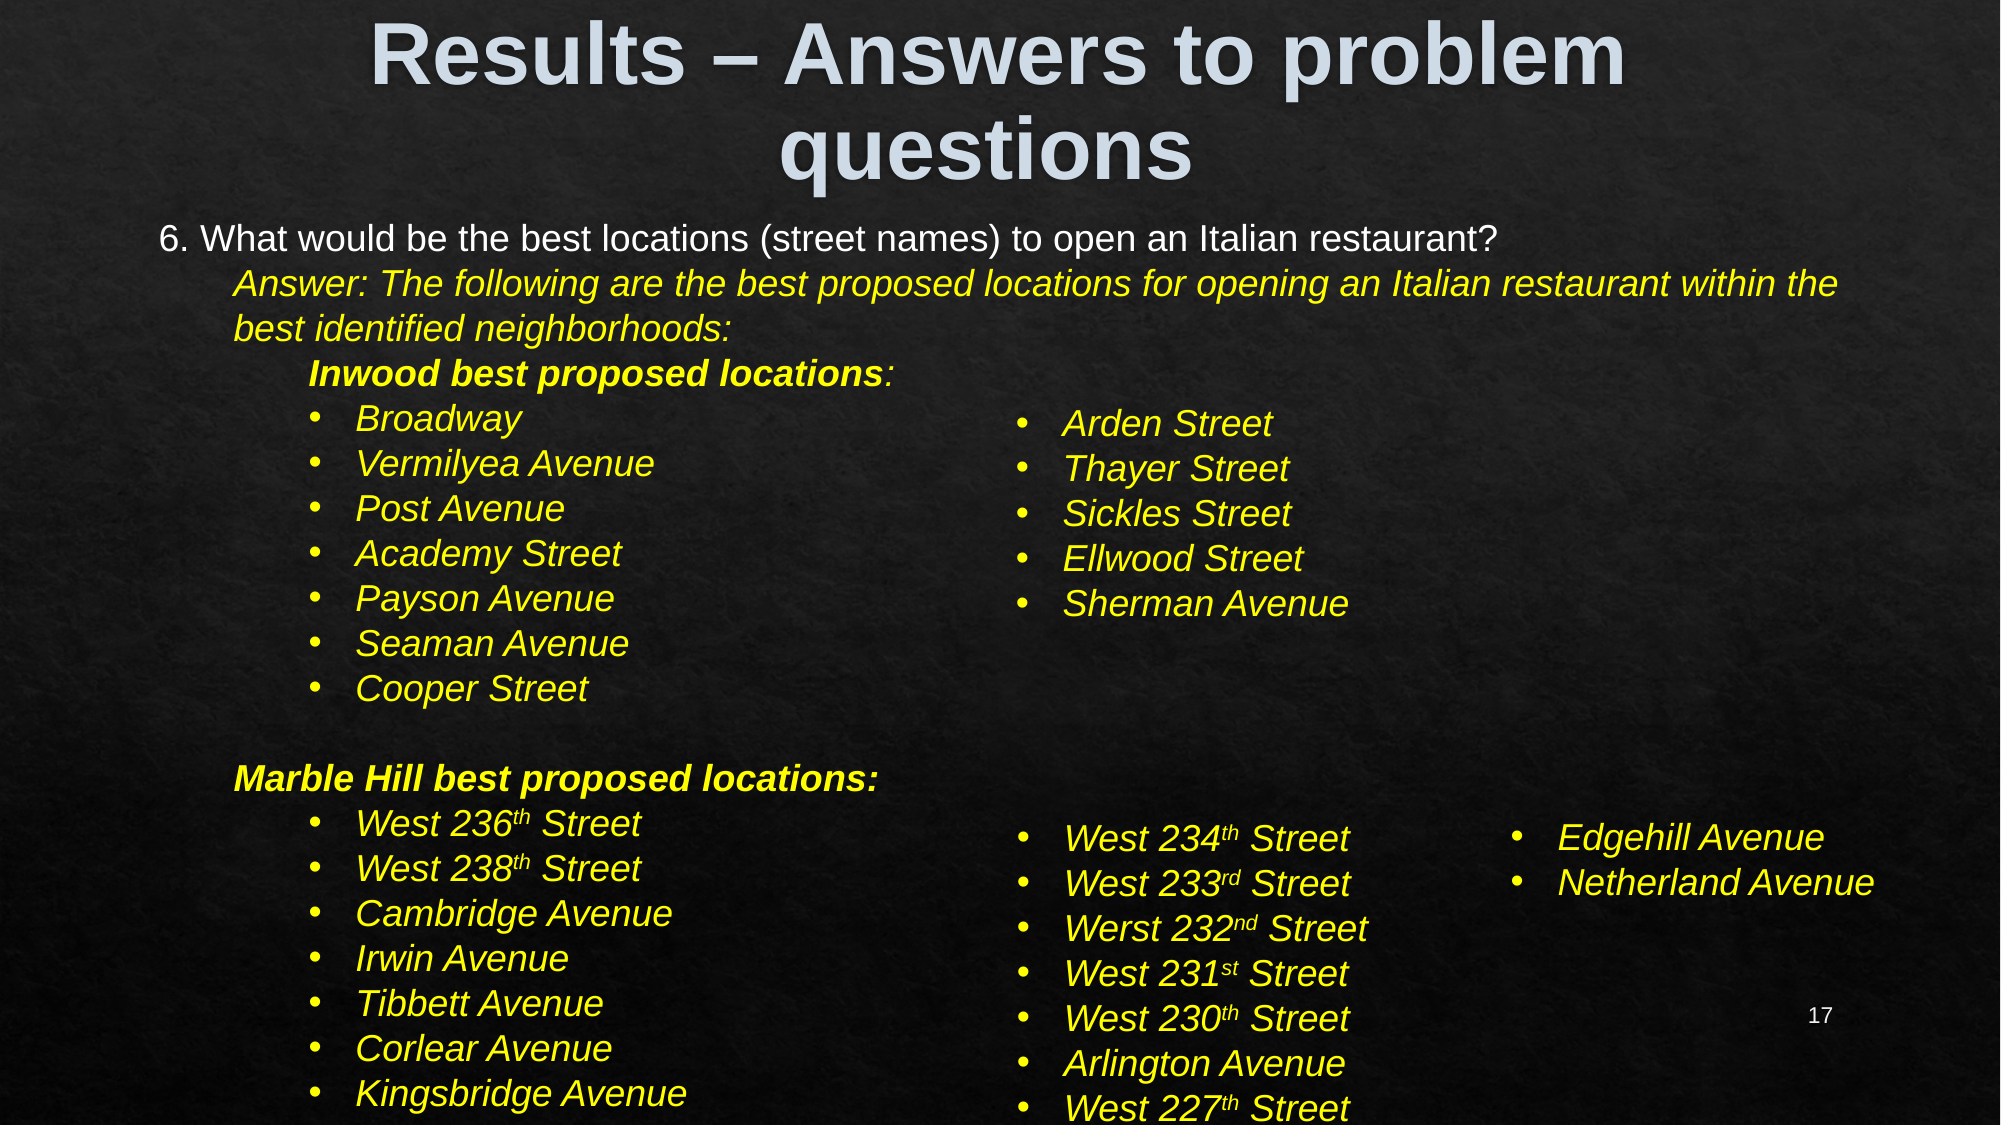

# Results – Answers to problem questions
6. What would be the best locations (street names) to open an Italian restaurant?
Answer: The following are the best proposed locations for opening an Italian restaurant within the best identified neighborhoods:
Inwood best proposed locations:
Broadway
Vermilyea Avenue
Post Avenue
Academy Street
Payson Avenue
Seaman Avenue
Cooper Street

Marble Hill best proposed locations:
West 236th Street
West 238th Street
Cambridge Avenue
Irwin Avenue
Tibbett Avenue
Corlear Avenue
Kingsbridge Avenue

Arden Street
Thayer Street
Sickles Street
Ellwood Street
Sherman Avenue

Edgehill Avenue
Netherland Avenue

West 234th Street
West 233rd Street
Werst 232nd Street
West 231st Street
West 230th Street
Arlington Avenue
West 227th Street
17